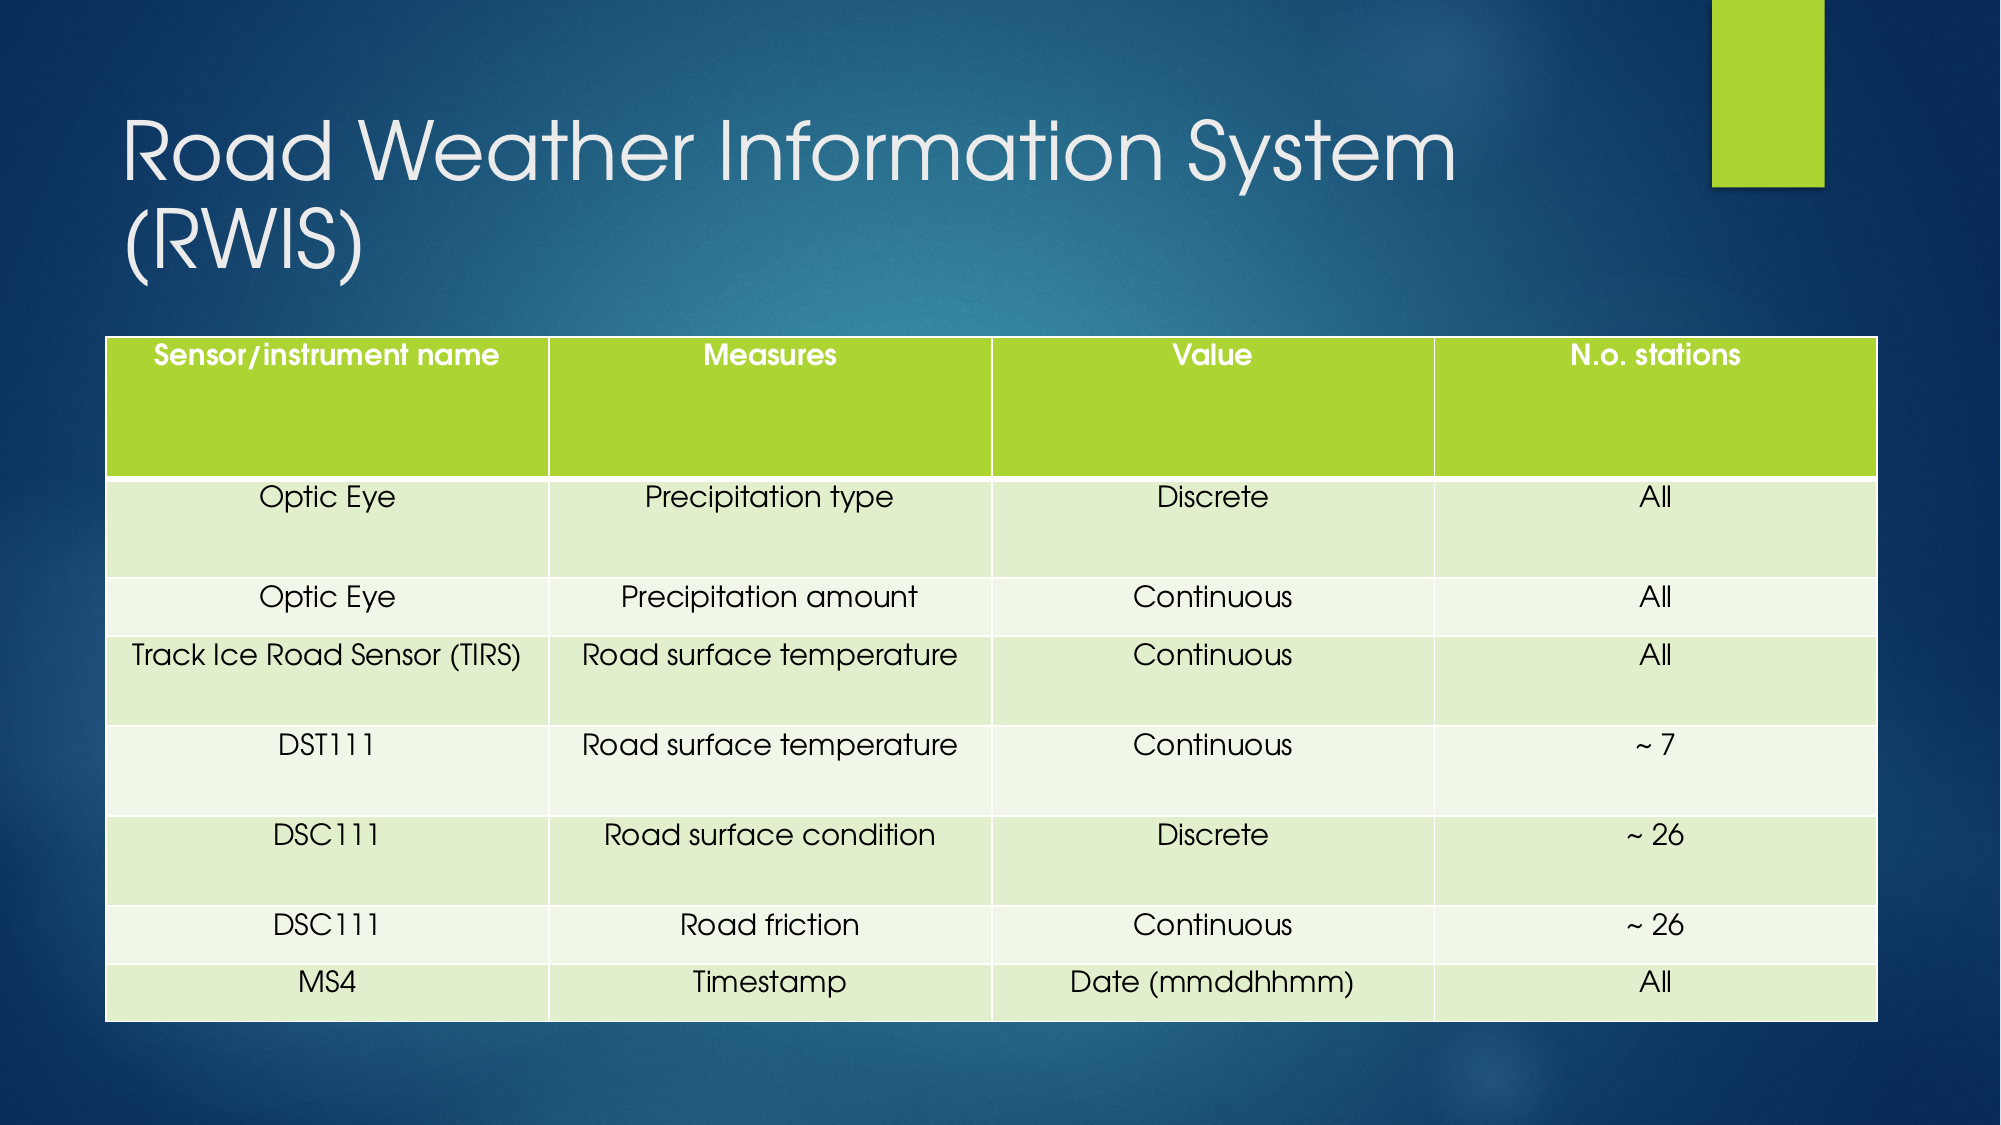

# Road Weather Information System (RWIS)
| Sensor/instrument name | Measures | Value | N.o. stations |
| --- | --- | --- | --- |
| Optic Eye | Precipitation type | Discrete | All |
| Optic Eye | Precipitation amount | Continuous | All |
| Track Ice Road Sensor (TIRS) | Road surface temperature | Continuous | All |
| DST111 | Road surface temperature | Continuous | ~ 7 |
| DSC111 | Road surface condition | Discrete | ~ 26 |
| DSC111 | Road friction | Continuous | ~ 26 |
| MS4 | Timestamp | Date (mmddhhmm) | All |